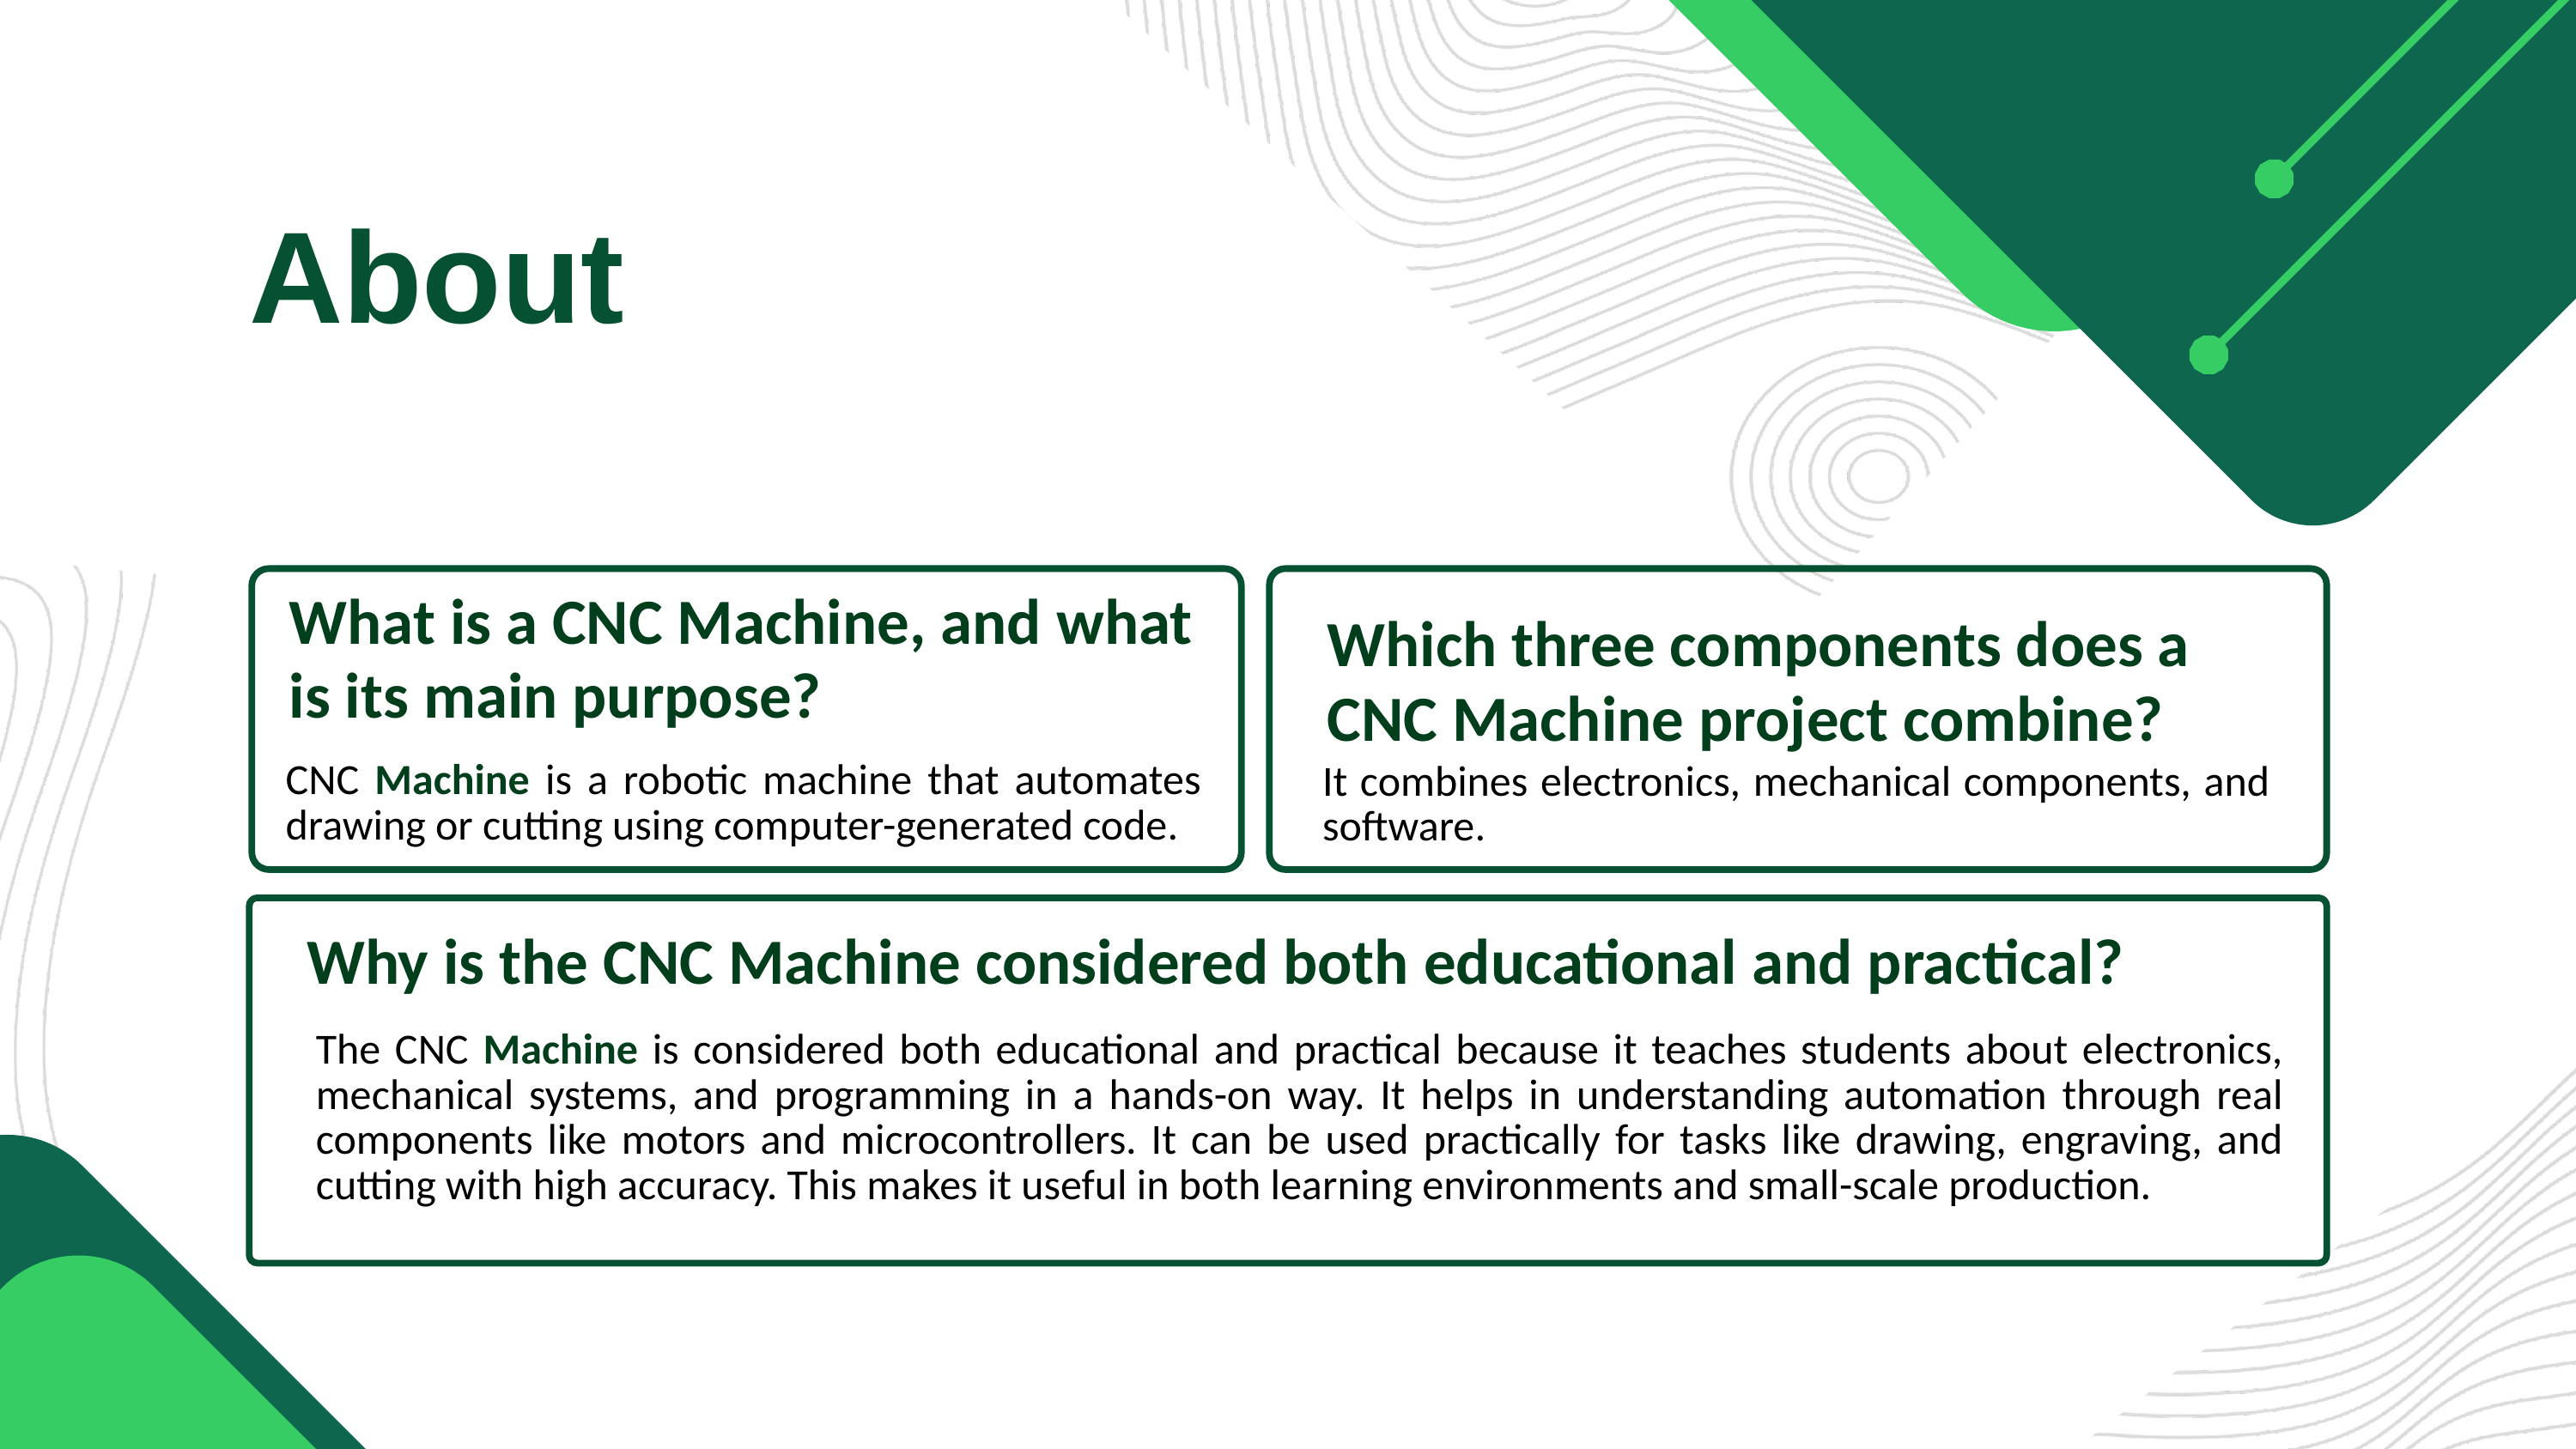

About

What is a CNC Machine, and what is its main purpose?
Which three components does a CNC Machine project combine?
CNC Machine is a robotic machine that automates drawing or cutting using computer-generated code.
It combines electronics, mechanical components, and software.

Why is the CNC Machine considered both educational and practical?
The CNC Machine is considered both educational and practical because it teaches students about electronics, mechanical systems, and programming in a hands-on way. It helps in understanding automation through real components like motors and microcontrollers. It can be used practically for tasks like drawing, engraving, and cutting with high accuracy. This makes it useful in both learning environments and small-scale production.